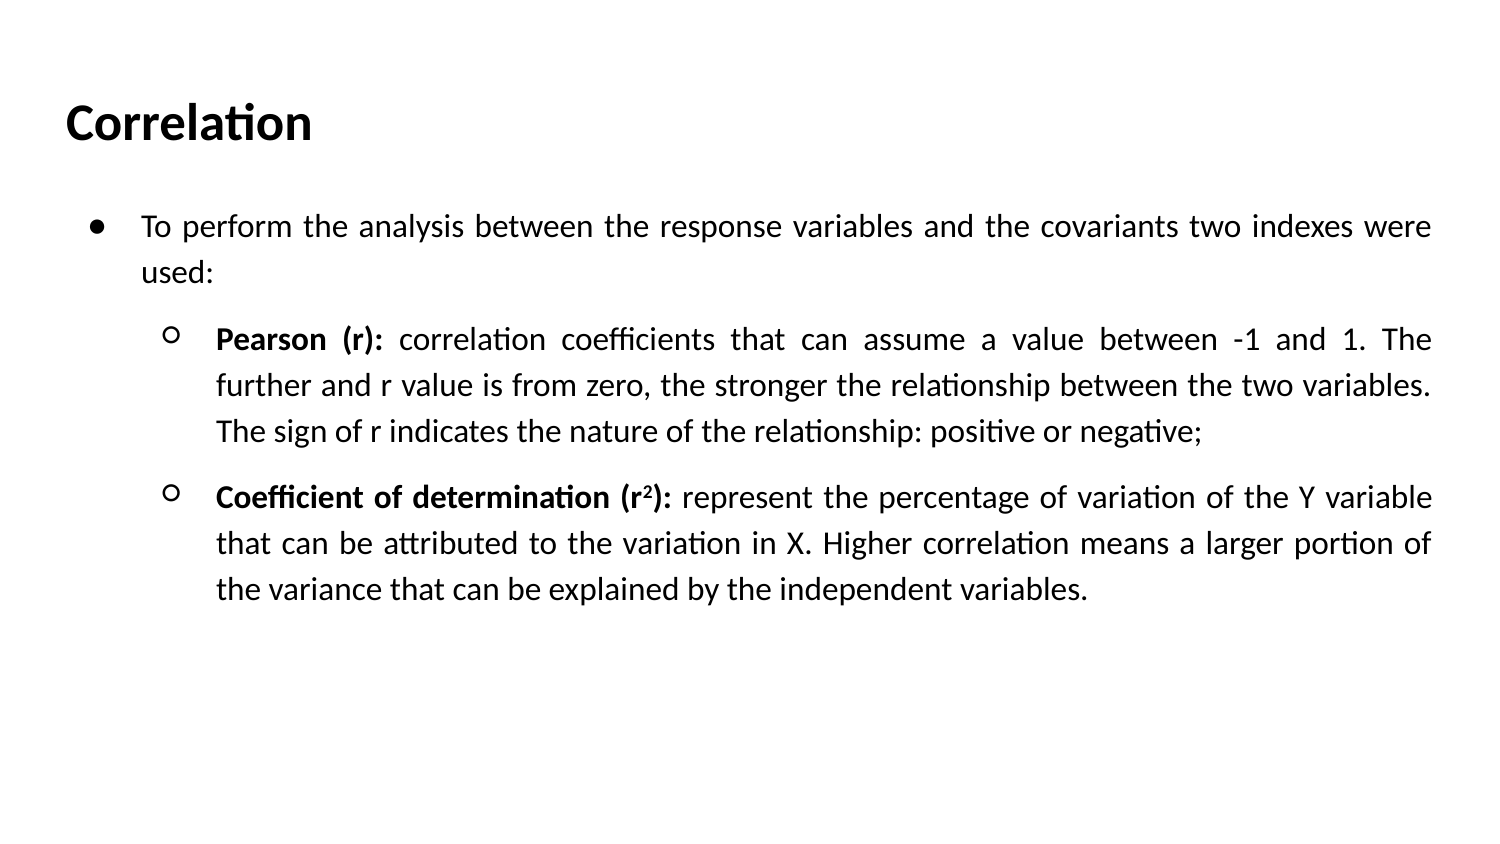

# Correlation
To perform the analysis between the response variables and the covariants two indexes were used:
Pearson (r): correlation coefficients that can assume a value between -1 and 1. The further and r value is from zero, the stronger the relationship between the two variables. The sign of r indicates the nature of the relationship: positive or negative;
Coefficient of determination (r2): represent the percentage of variation of the Y variable that can be attributed to the variation in X. Higher correlation means a larger portion of the variance that can be explained by the independent variables.